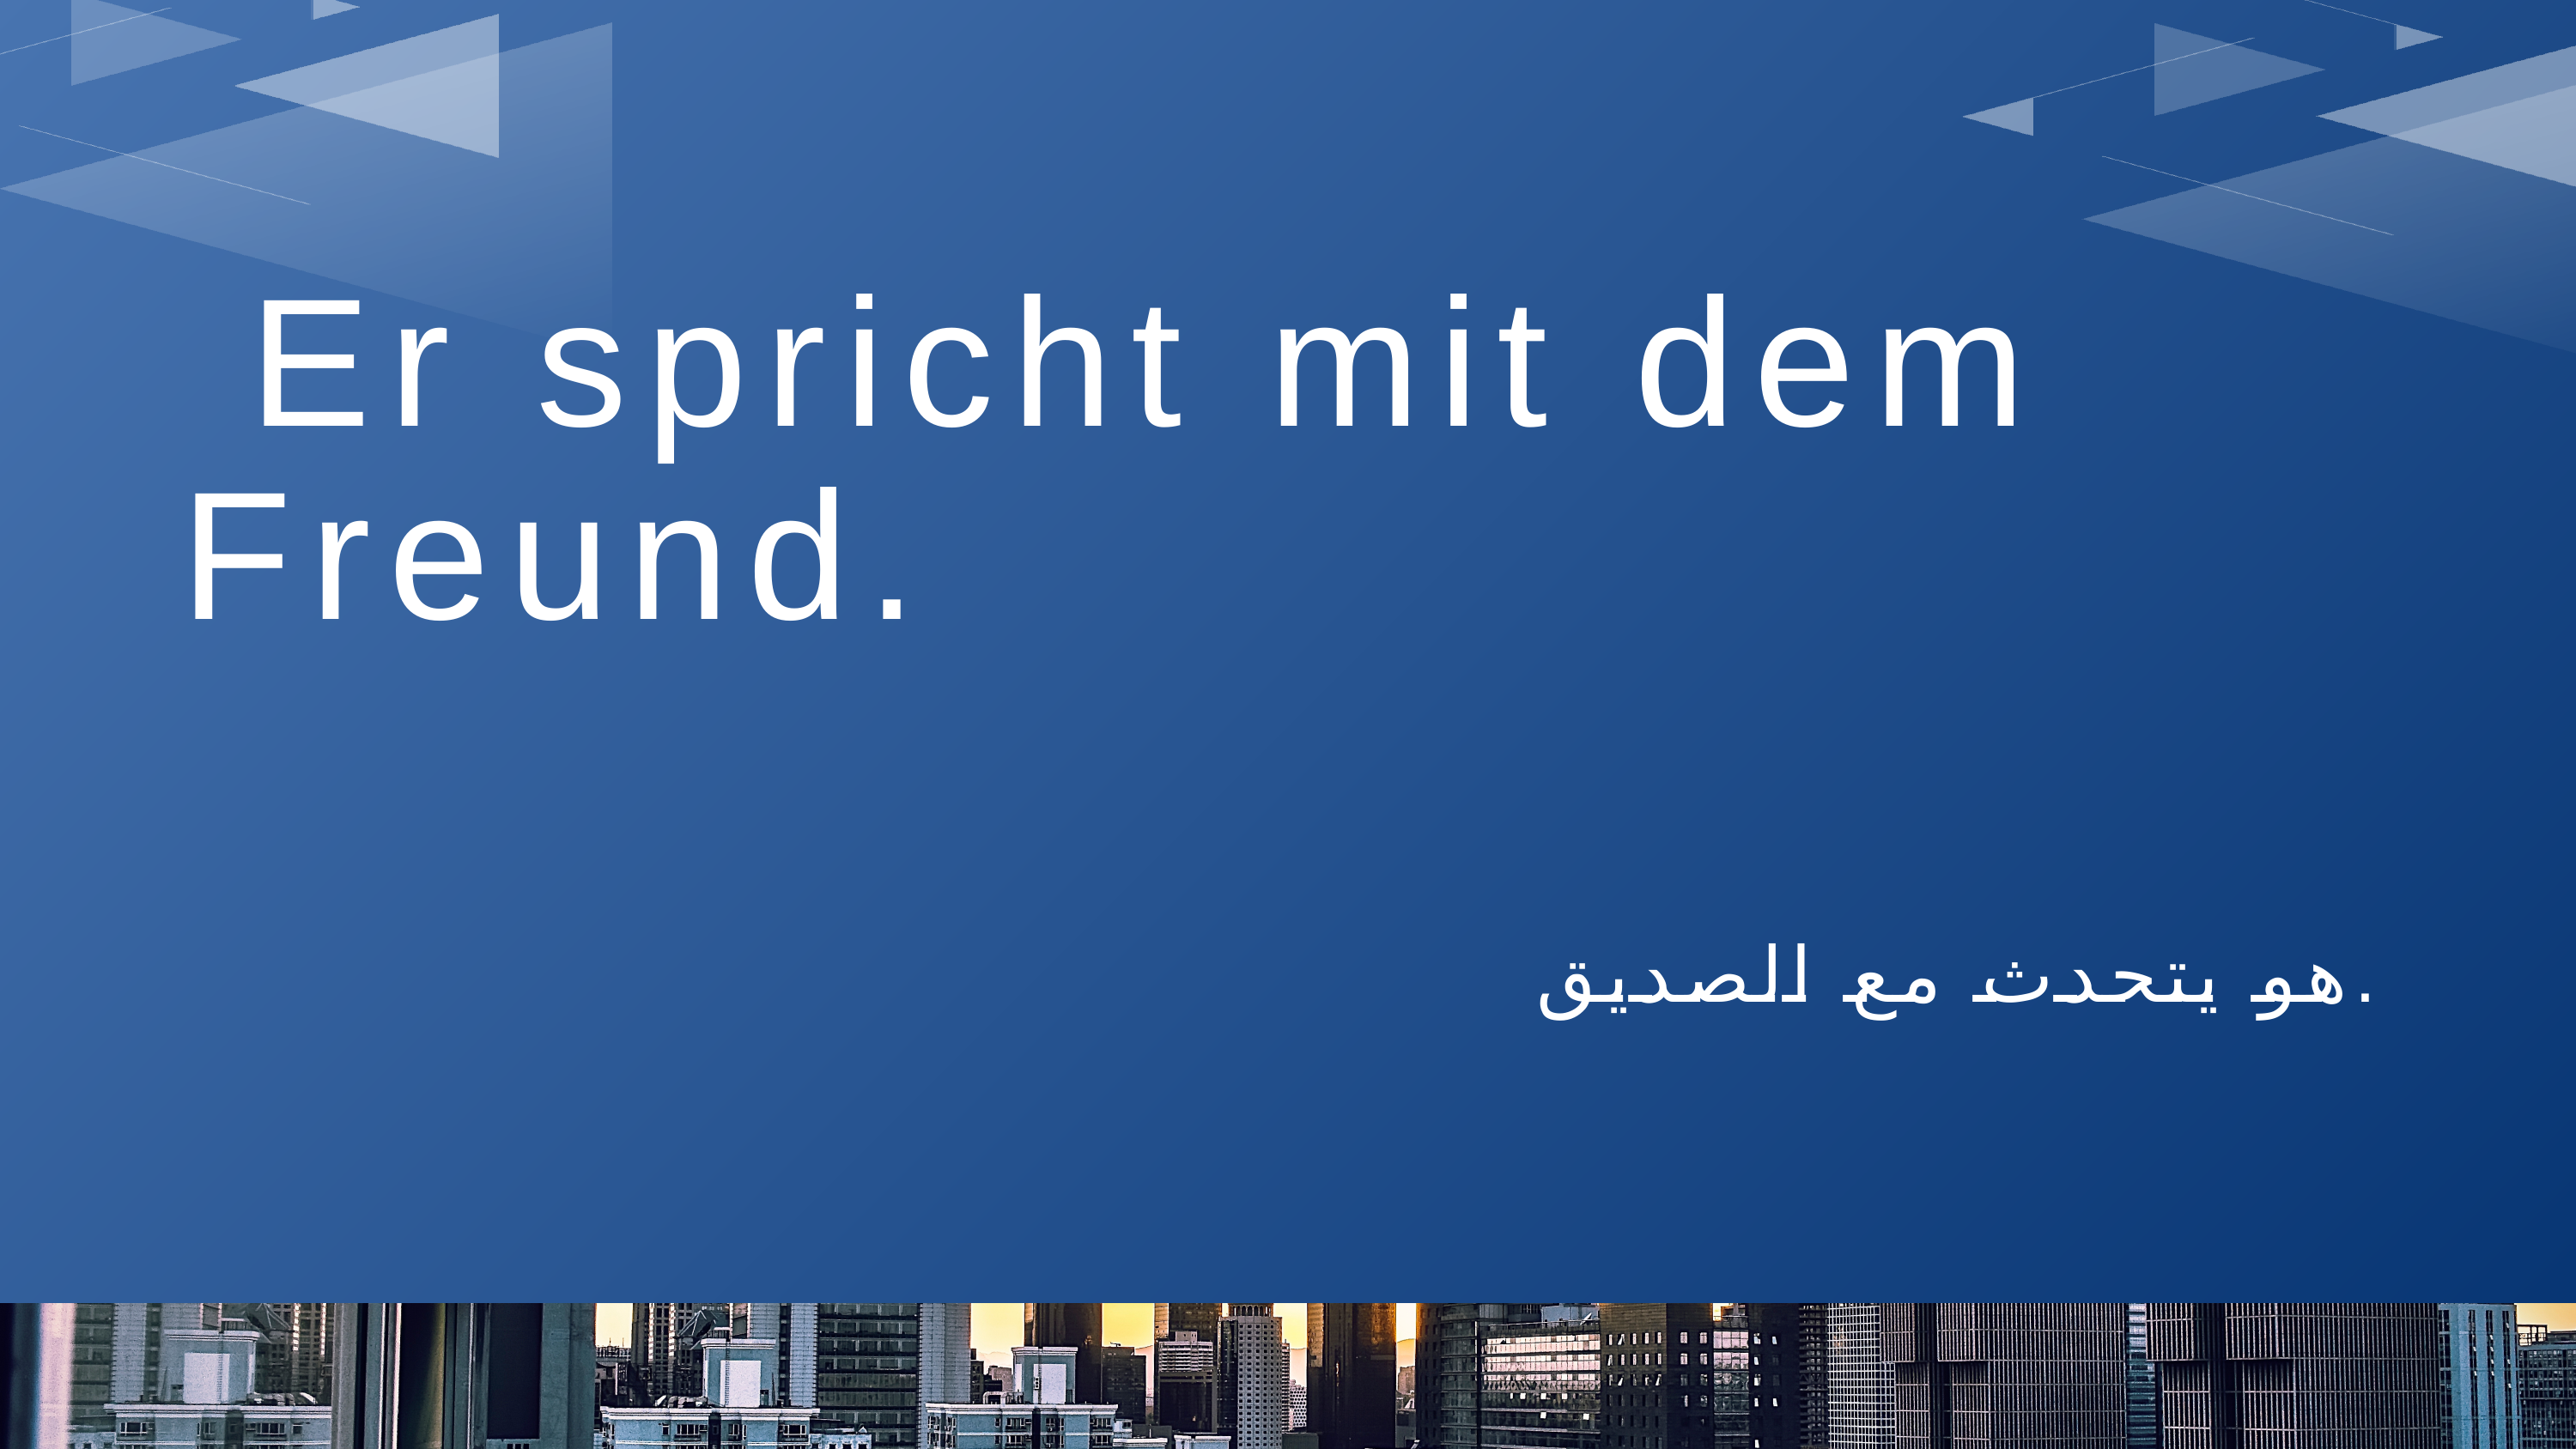

Er spricht mit dem Freund.
هو يتحدث مع الصديق.